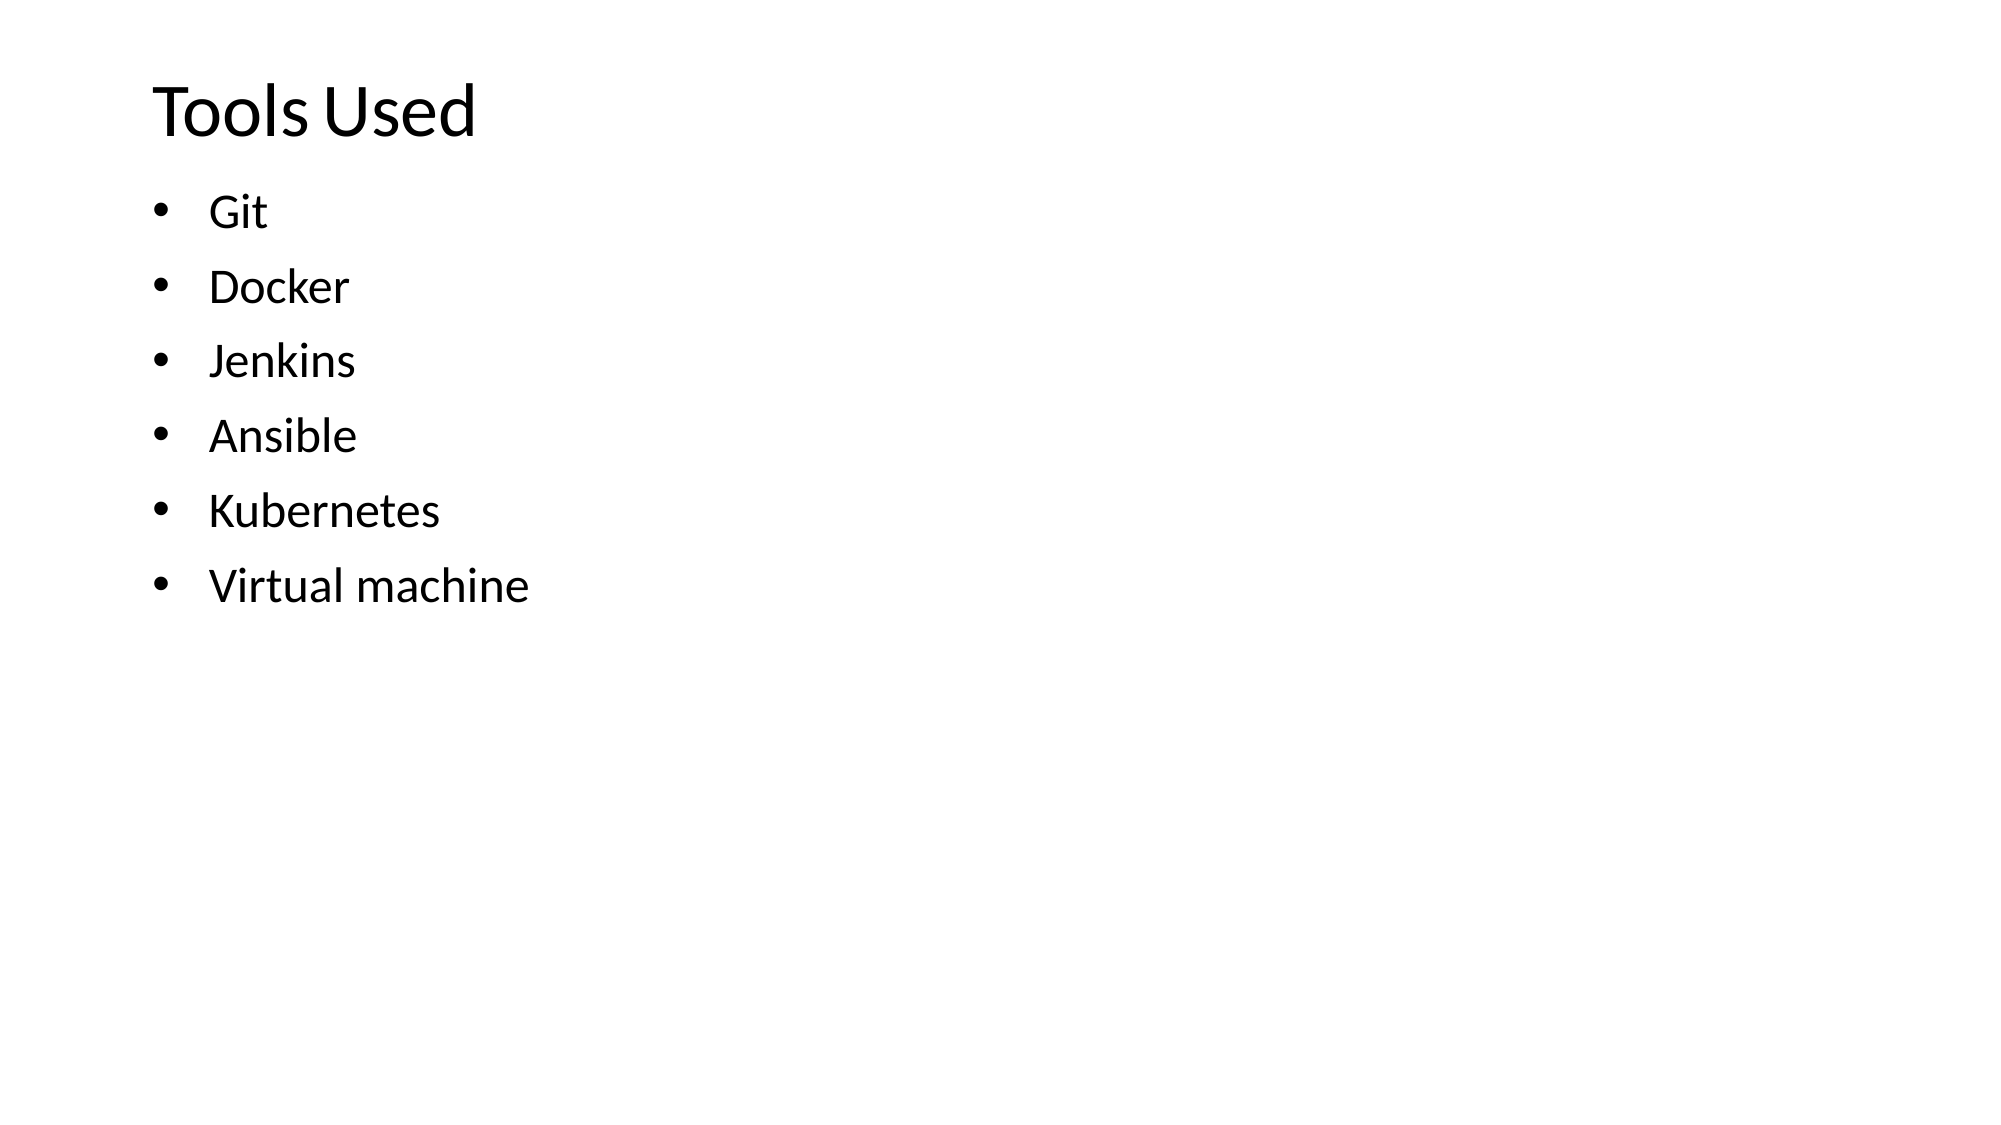

# Tools Used
Git
Docker
Jenkins
Ansible
Kubernetes
Virtual machine